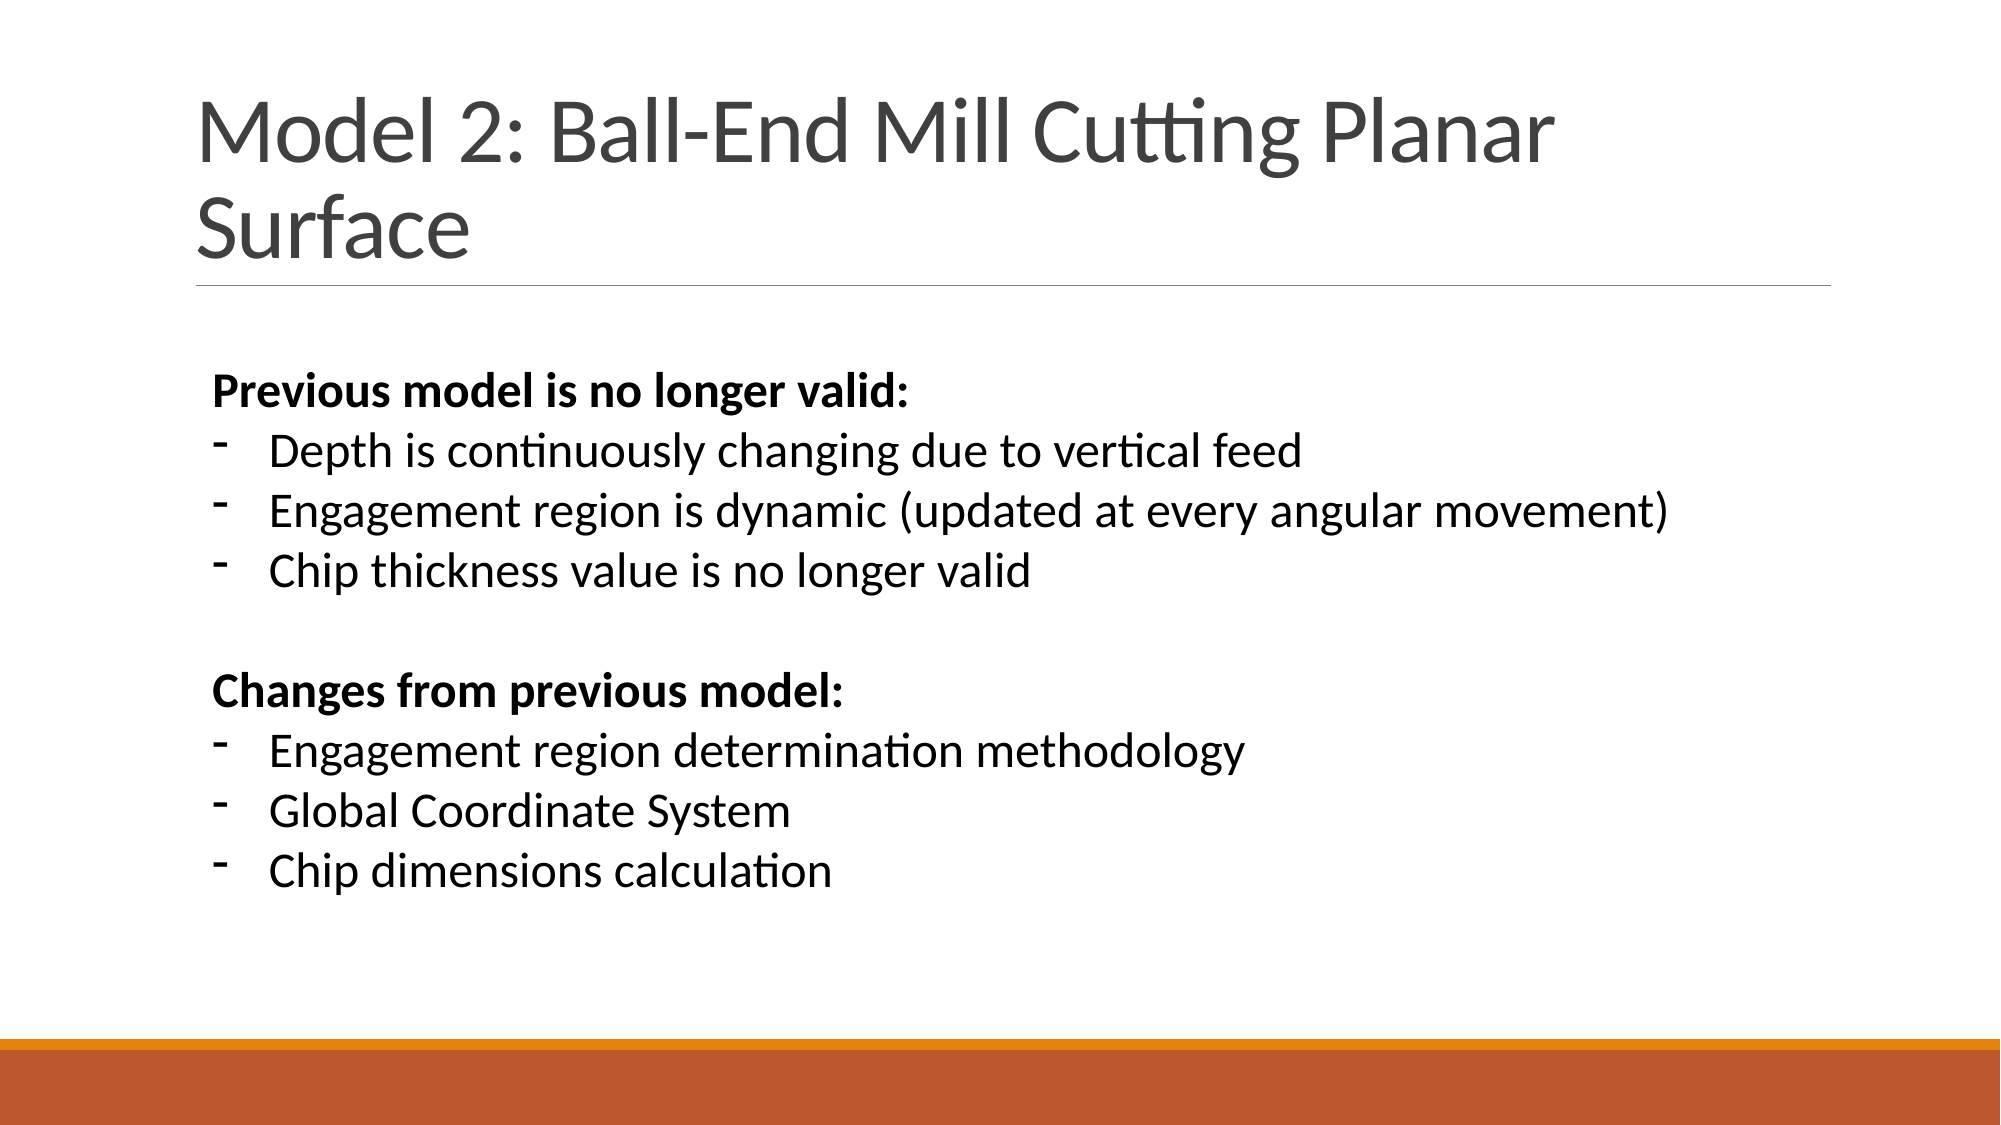

# Model 2: Ball-End Mill Cutting Planar Surface
Previous model is no longer valid:
Depth is continuously changing due to vertical feed
Engagement region is dynamic (updated at every angular movement)
Chip thickness value is no longer valid

Changes from previous model:
Engagement region determination methodology
Global Coordinate System
Chip dimensions calculation